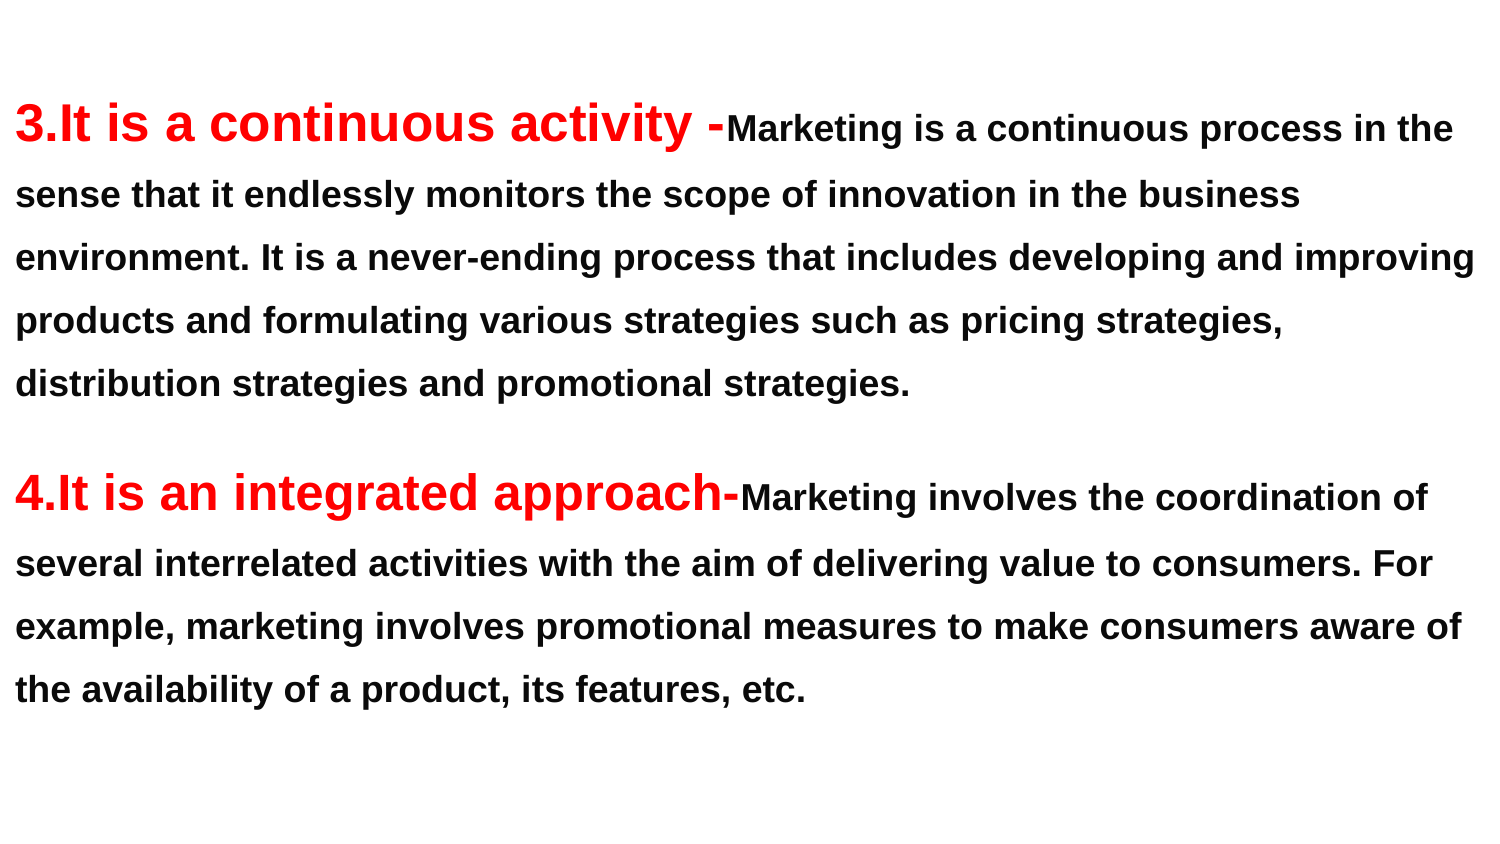

3.It is a continuous activity -Marketing is a continuous process in the sense that it endlessly monitors the scope of innovation in the business environment. It is a never-ending process that includes developing and improving products and formulating various strategies such as pricing strategies, distribution strategies and promotional strategies.
4.It is an integrated approach-Marketing involves the coordination of several interrelated activities with the aim of delivering value to consumers. For example, marketing involves promotional measures to make consumers aware of the availability of a product, its features, etc.